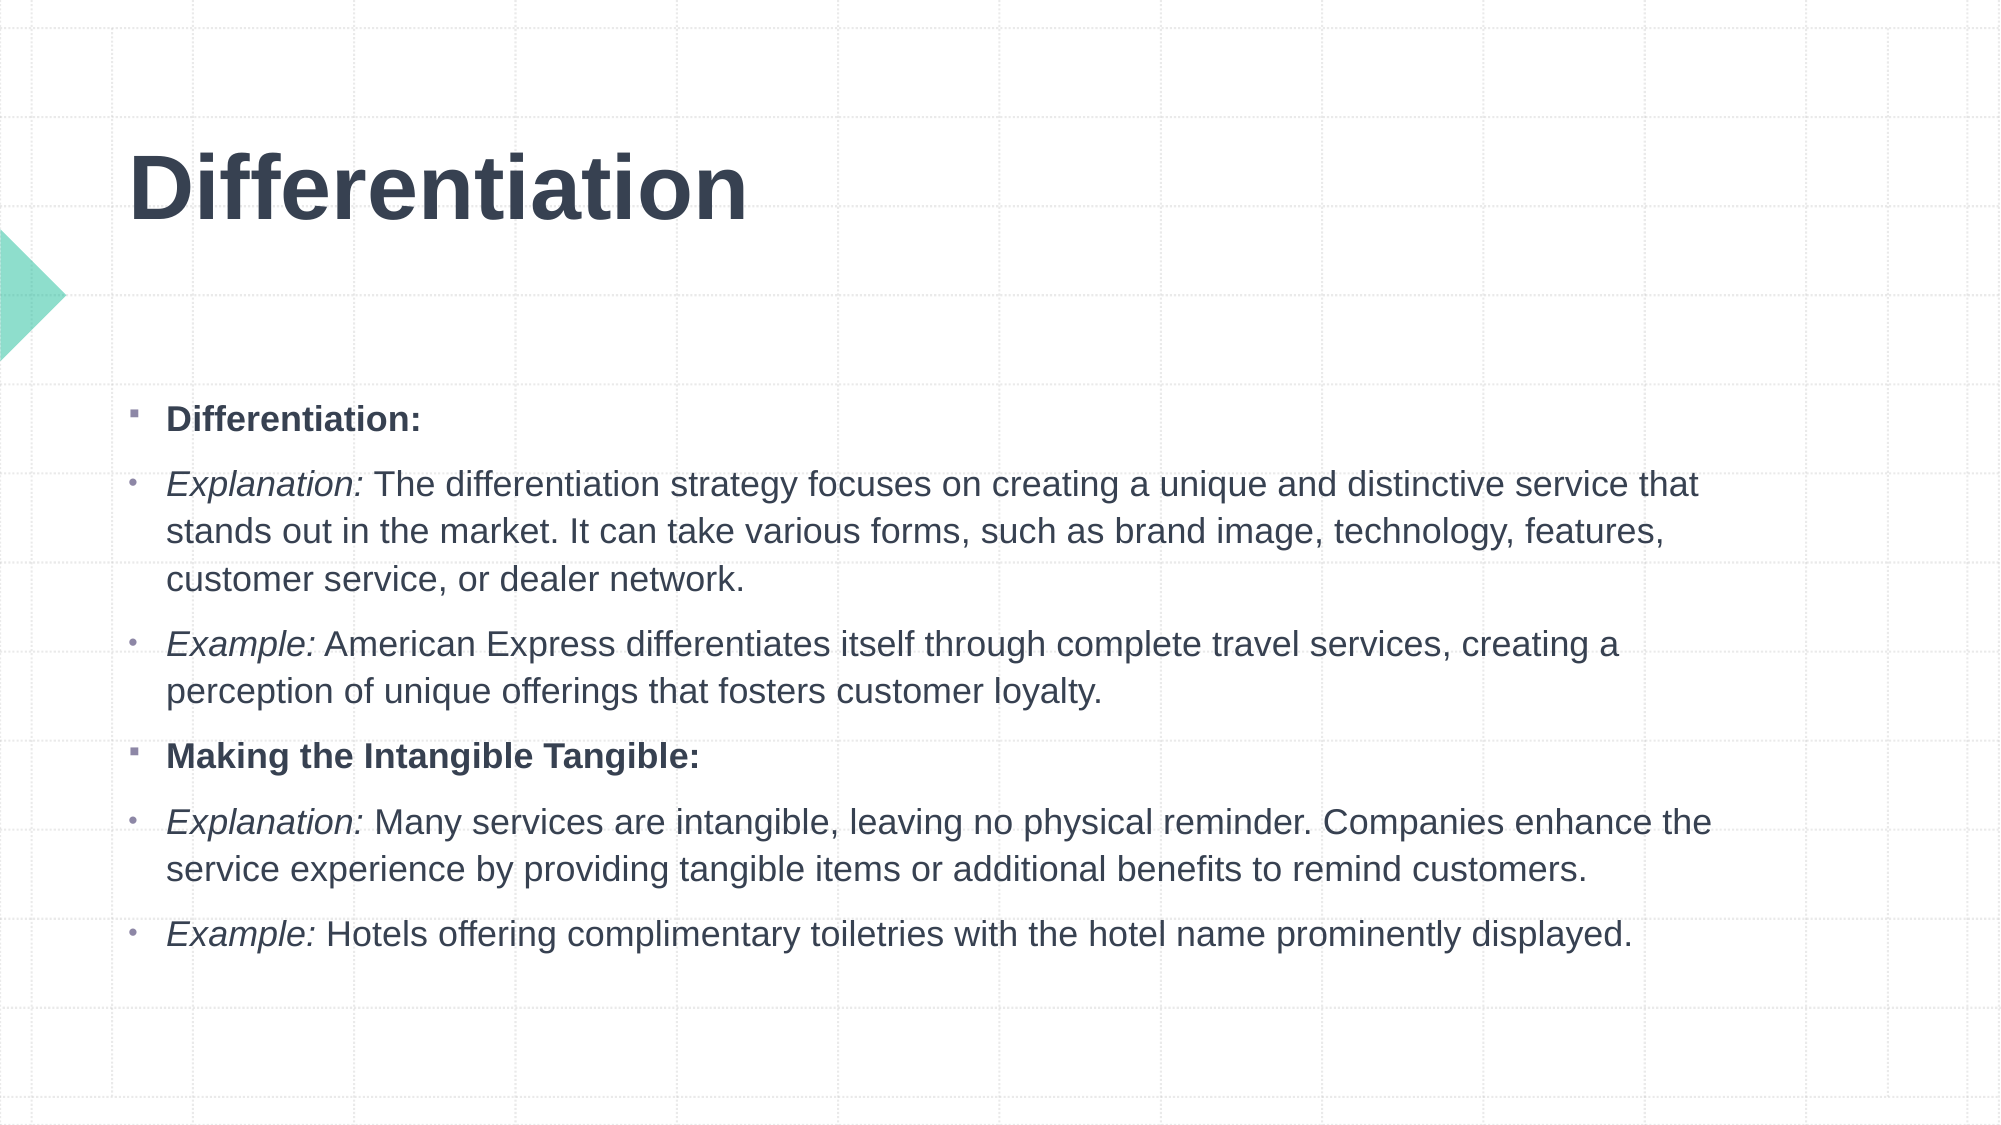

# Differentiation
Differentiation:
Explanation: The differentiation strategy focuses on creating a unique and distinctive service that stands out in the market. It can take various forms, such as brand image, technology, features, customer service, or dealer network.
Example: American Express differentiates itself through complete travel services, creating a perception of unique offerings that fosters customer loyalty.
Making the Intangible Tangible:
Explanation: Many services are intangible, leaving no physical reminder. Companies enhance the service experience by providing tangible items or additional benefits to remind customers.
Example: Hotels offering complimentary toiletries with the hotel name prominently displayed.